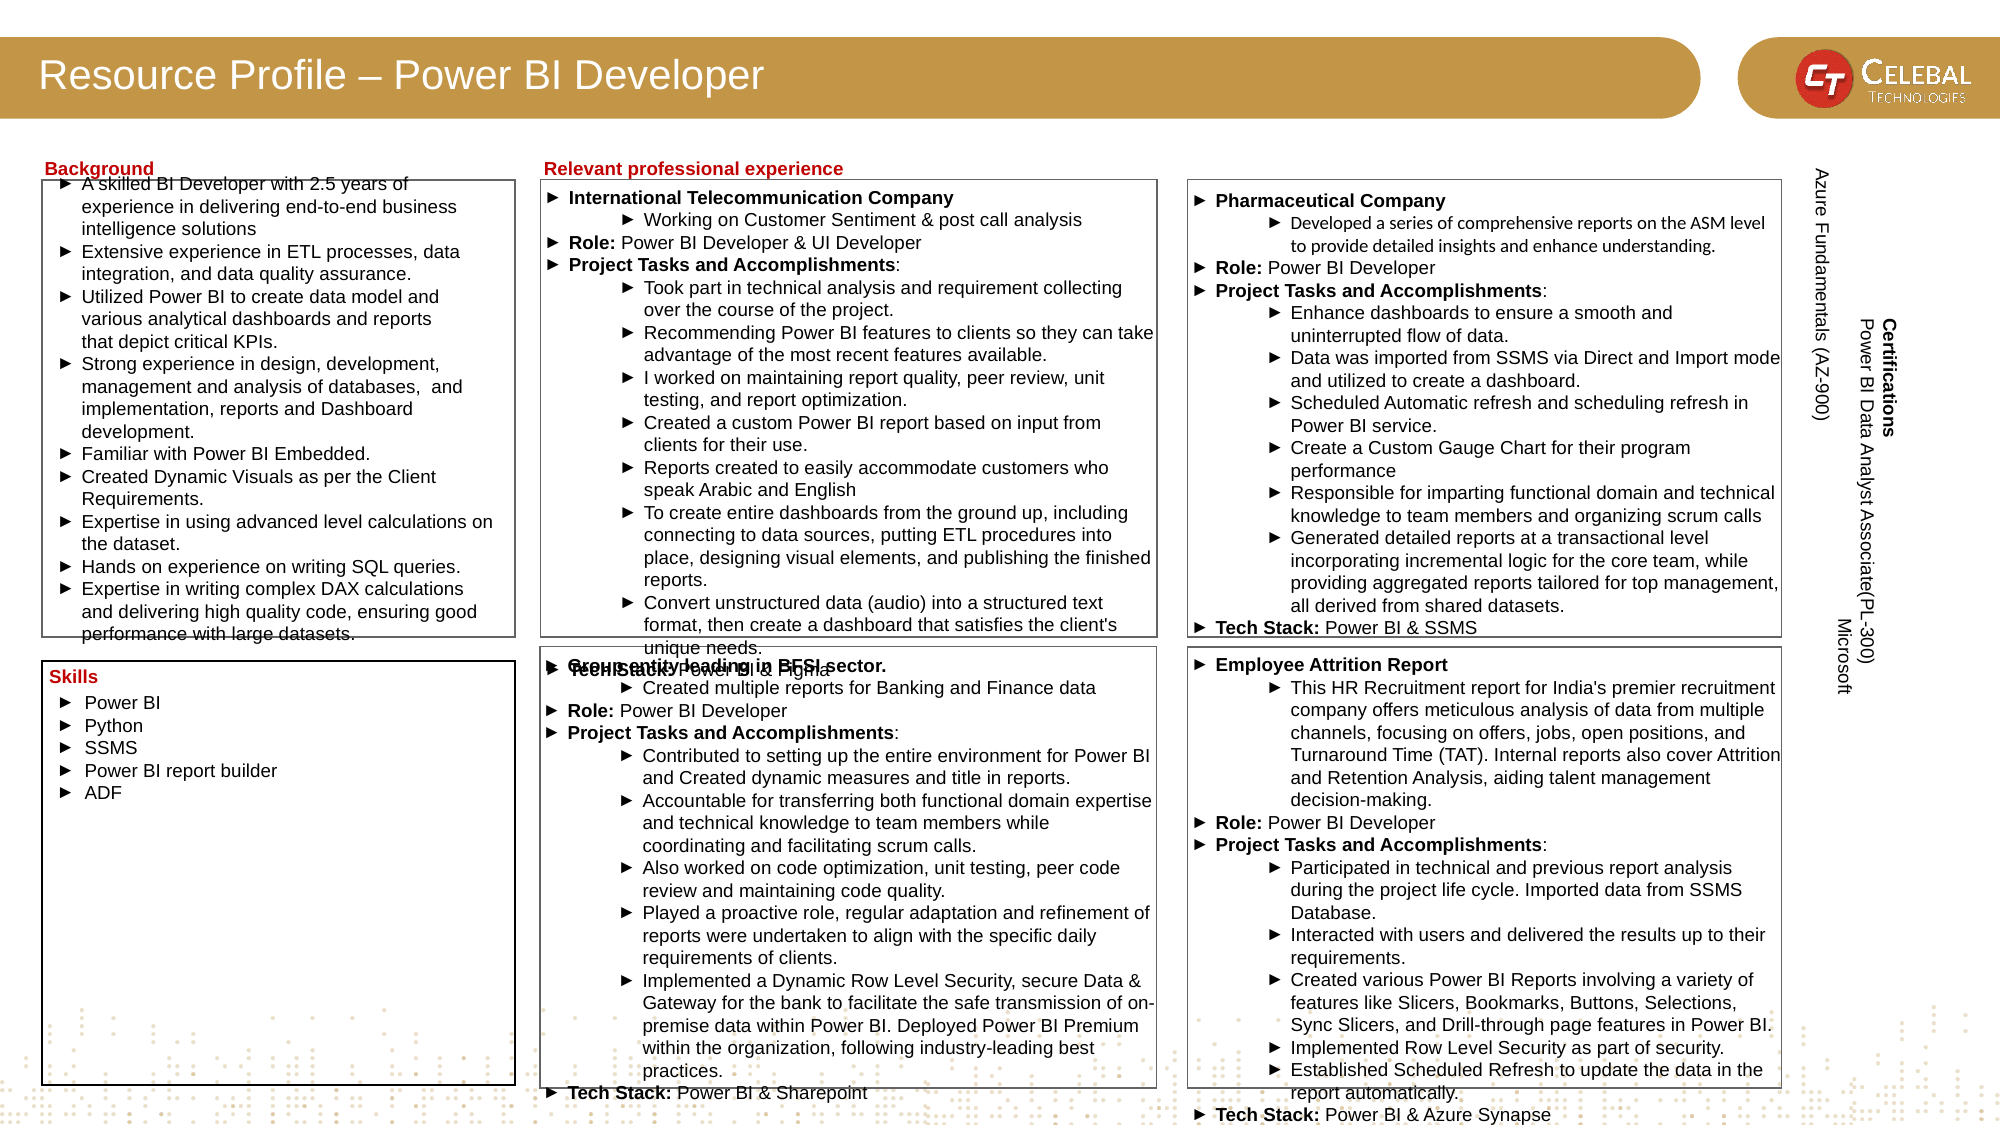

# Resource Profile – Power BI Developer
Background
Relevant professional experience

International Telecommunication Company
Working on Customer Sentiment & post call analysis
Role: Power BI Developer & UI Developer
Project Tasks and Accomplishments:
Took part in technical analysis and requirement collecting over the course of the project.​
Recommending Power BI features to clients so they can take advantage of the most recent features available.
I worked on maintaining report quality, peer review, unit testing, and report optimization.​
Created a custom Power BI report based on input from clients for their use.
Reports created to easily accommodate customers who speak Arabic and English
To create entire dashboards from the ground up, including connecting to data sources, putting ETL procedures into place, designing visual elements, and publishing the finished reports.
Convert unstructured data (audio) into a structured text format, then create a dashboard that satisfies the client's unique needs.
Tech Stack: Power BI​ & Figma
A skilled BI Developer with 2.5 years of experience in delivering end-to-end business intelligence solutions
Extensive experience in ETL processes, data integration, and data quality assurance.
Utilized Power BI to create data model and various analytical dashboards and reports that depict critical KPIs.
Strong experience in design, development, management and analysis of databases,  and implementation, reports and Dashboard development.
Familiar with Power BI Embedded.
Created Dynamic Visuals as per the Client Requirements.
Expertise in using advanced level calculations on the dataset.
Hands on experience on writing SQL queries.​
Expertise in writing complex DAX calculations and delivering high quality code, ensuring good performance with large datasets.
Pharmaceutical Company
Developed a series of comprehensive reports on the ASM level to provide detailed insights and enhance understanding.
Role: Power BI Developer
Project Tasks and Accomplishments:
Enhance dashboards to ensure a smooth and uninterrupted flow of data.
Data was imported from SSMS via Direct and Import mode and utilized to create a dashboard.
Scheduled Automatic refresh and scheduling refresh in Power BI service.​
Create a Custom Gauge Chart for their program performance
Responsible for imparting functional domain and technical knowledge to team members and organizing scrum calls
Generated detailed reports at a transactional level incorporating incremental logic for the core team, while providing aggregated reports tailored for top management, all derived from shared datasets.
Tech Stack: Power BI​ & SSMS
	Certifications
	Power BI Data Analyst Associate(PL-300)	           		Microsoft Azure Fundamentals (AZ-900)

Employee Attrition Report
This HR Recruitment report for India's premier recruitment company offers meticulous analysis of data from multiple channels, focusing on offers, jobs, open positions, and Turnaround Time (TAT). Internal reports also cover Attrition and Retention Analysis, aiding talent management decision-making.
Role: Power BI Developer
Project Tasks and Accomplishments:
Participated in technical and previous report analysis during the project life cycle.​ Imported data from SSMS Database.
Interacted with users and delivered the results up to their requirements.​
Created various Power BI Reports involving a variety of features like Slicers, Bookmarks, Buttons, Selections, Sync Slicers, and Drill-through page features in Power BI.
Implemented Row Level Security as part of security.
Established Scheduled Refresh to update the data in the report automatically.​
Tech Stack: Power BI​ & Azure Synapse

Group entity leading in BFSI sector.
Created multiple reports for Banking and Finance data
Role: Power BI Developer
Project Tasks and Accomplishments:
Contributed to setting up the entire environment for Power BI and Created dynamic measures and title in reports.
Accountable for transferring both functional domain expertise and technical knowledge to team members while coordinating and facilitating scrum calls.
Also worked on code optimization, unit testing, peer code review and maintaining code quality.
Played a proactive role, regular adaptation and refinement of reports were undertaken to align with the specific daily requirements of clients.
Implemented a Dynamic Row Level Security, secure Data & Gateway for the bank to facilitate the safe transmission of on-premise data within Power BI. Deployed Power BI Premium within the organization, following industry-leading best practices.​
Tech Stack: Power BI​ & Sharepoint

Power BI
Python
SSMS
Power BI report builder
ADF
Skills